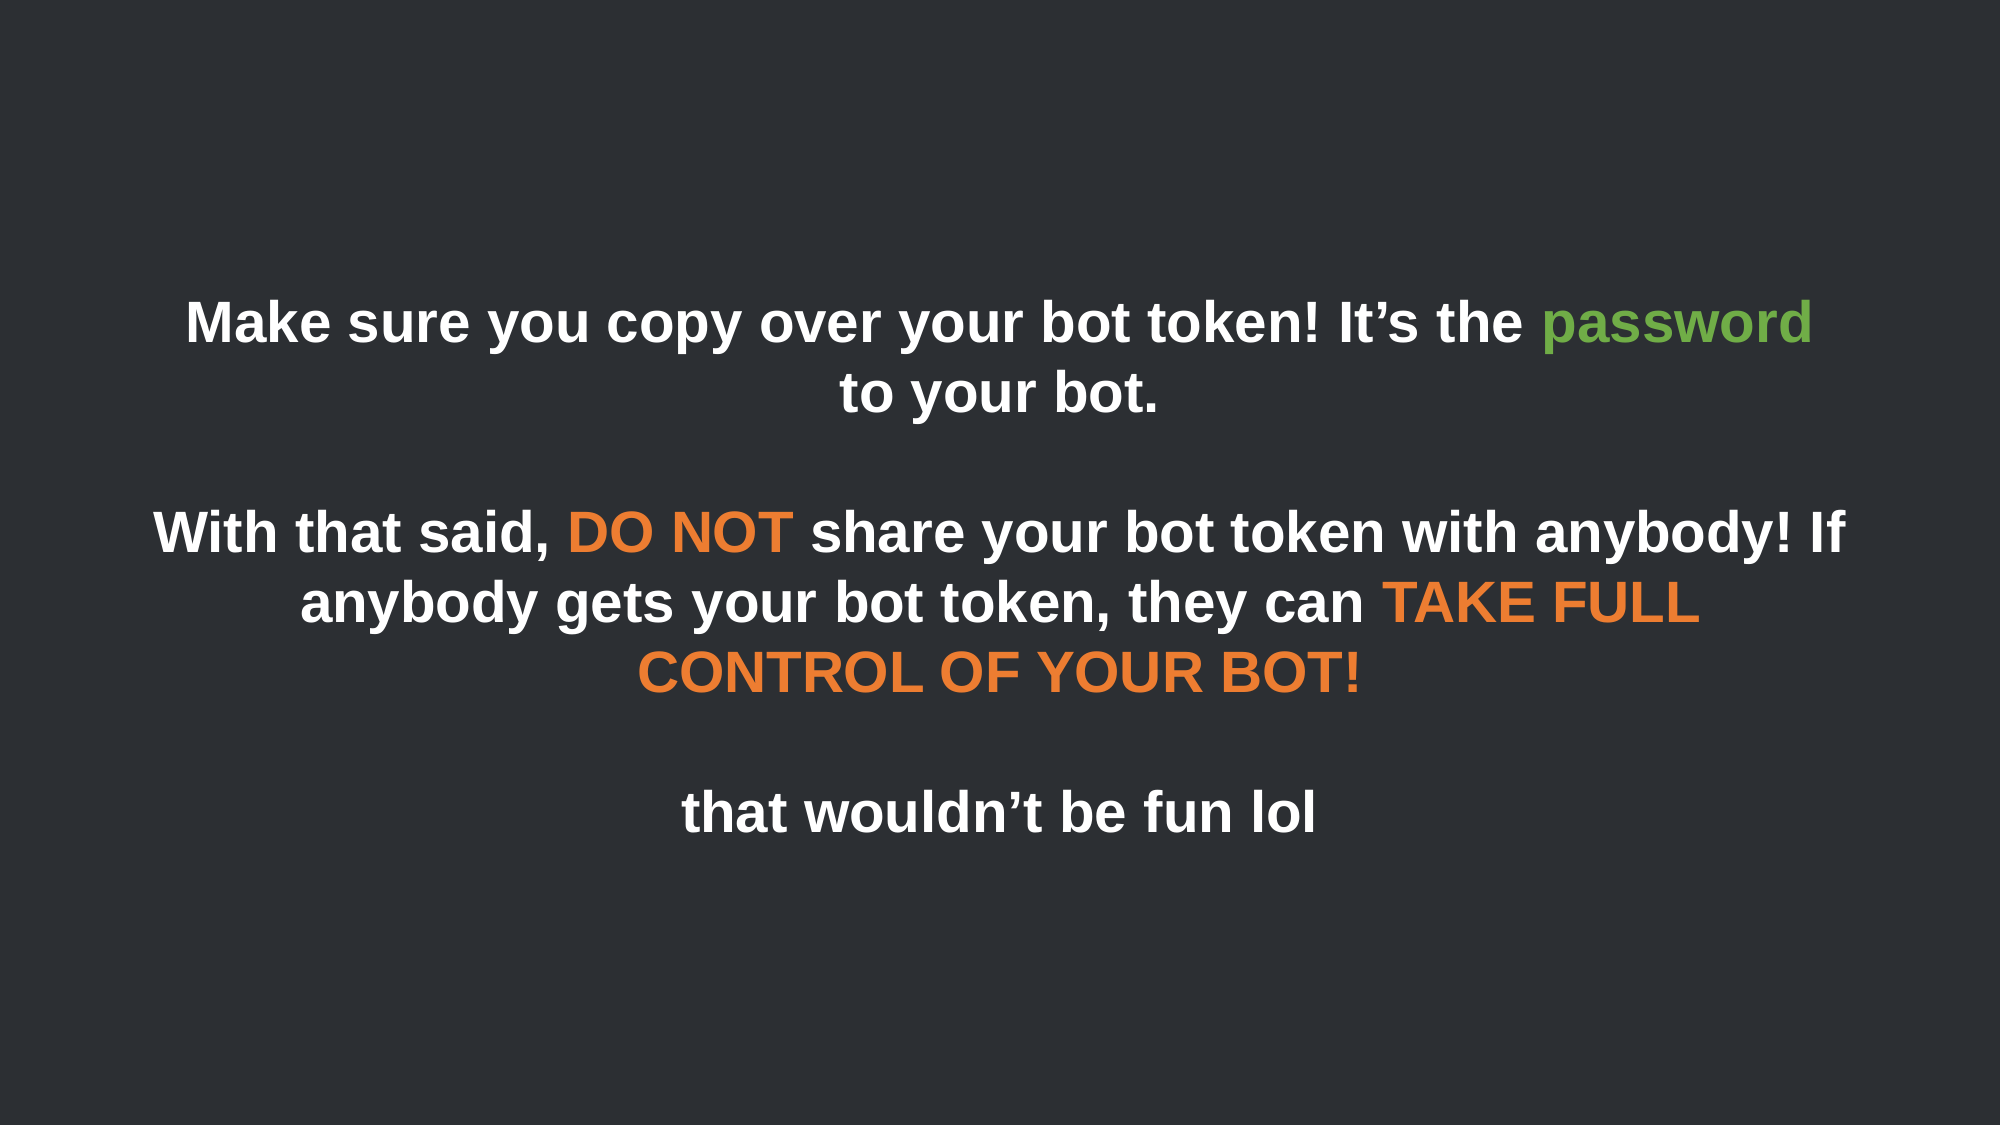

Make sure you copy over your bot token! It’s the password to your bot.

With that said, DO NOT share your bot token with anybody! If anybody gets your bot token, they can TAKE FULL CONTROL OF YOUR BOT!

that wouldn’t be fun lol